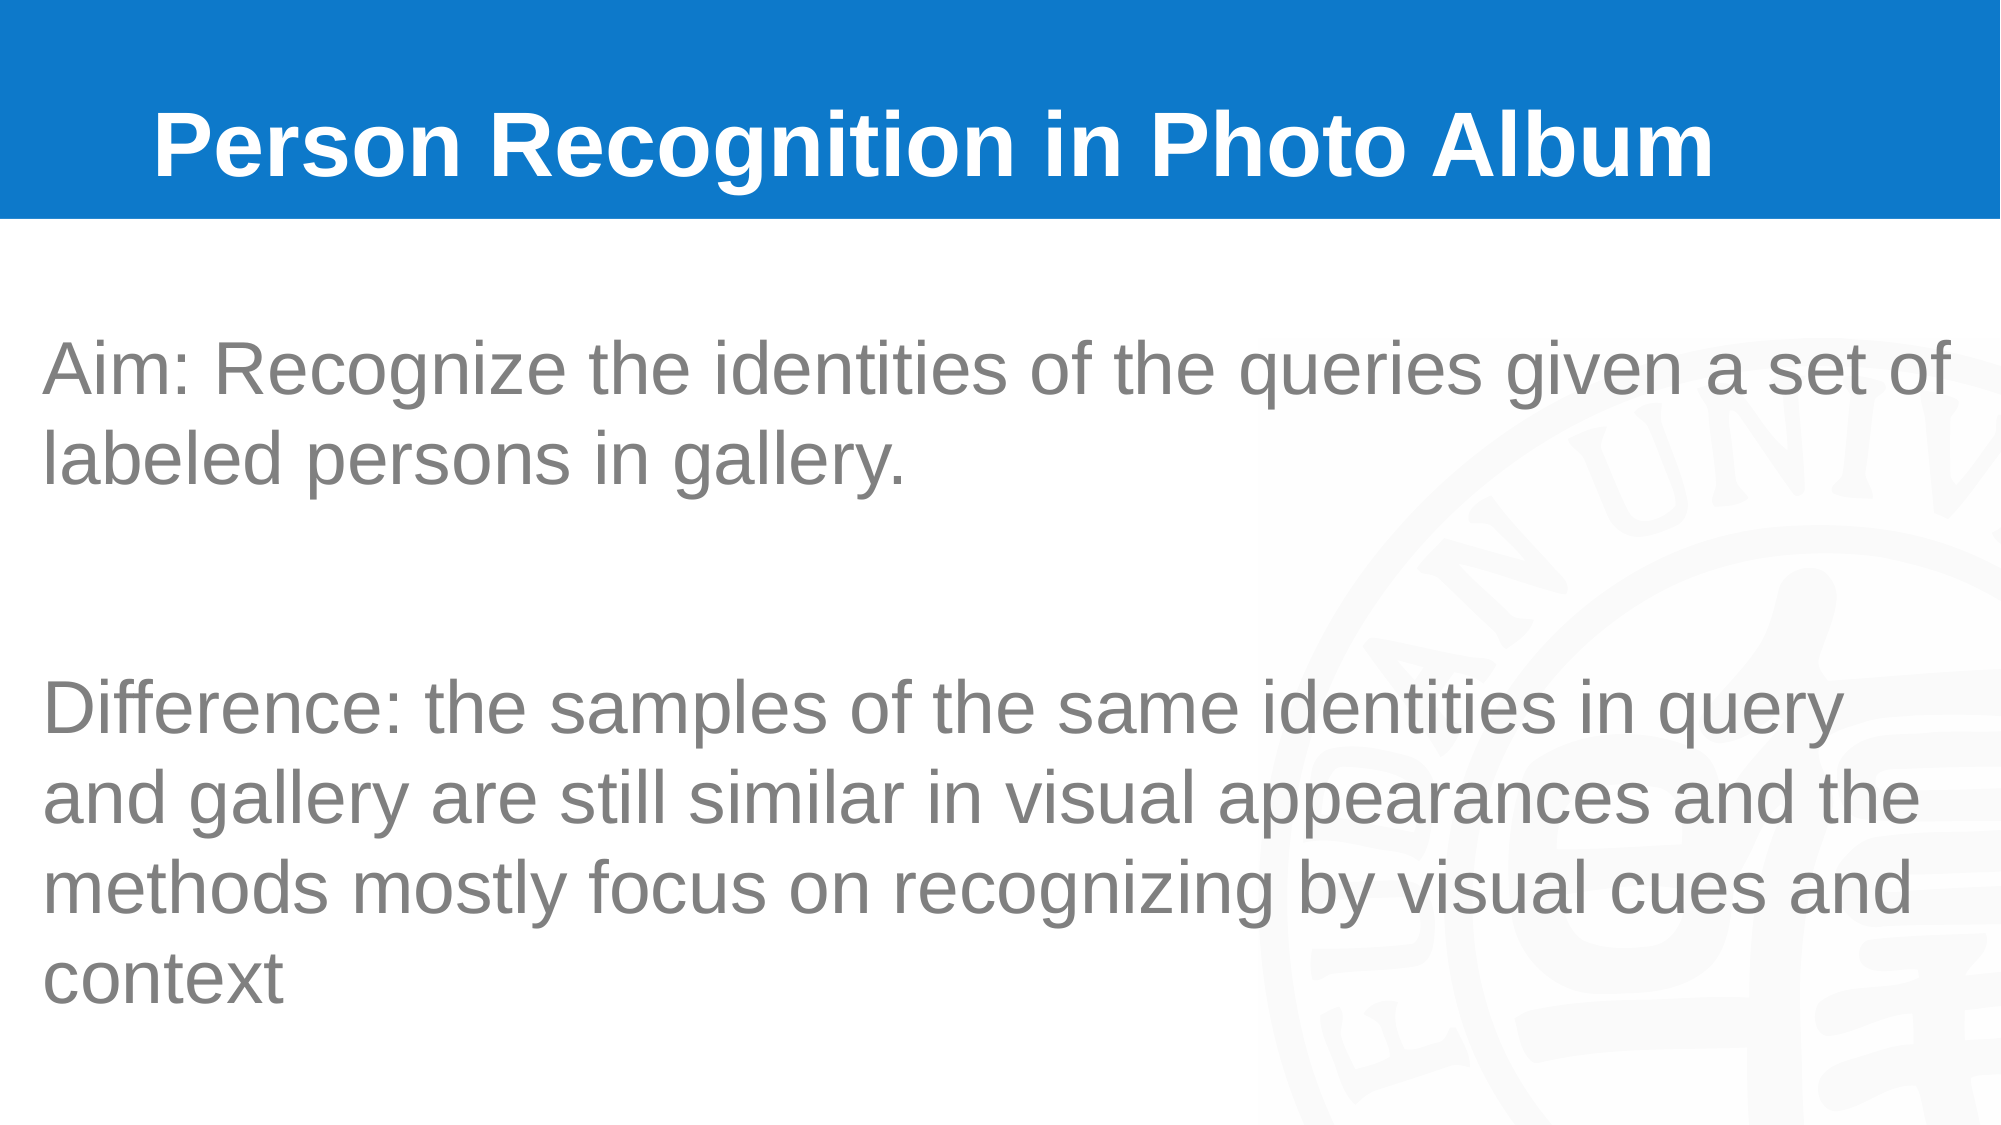

# Person Recognition in Photo Album
Aim: Recognize the identities of the queries given a set of labeled persons in gallery.

Difference: the samples of the same identities in query and gallery are still similar in visual appearances and the methods mostly focus on recognizing by visual cues and context